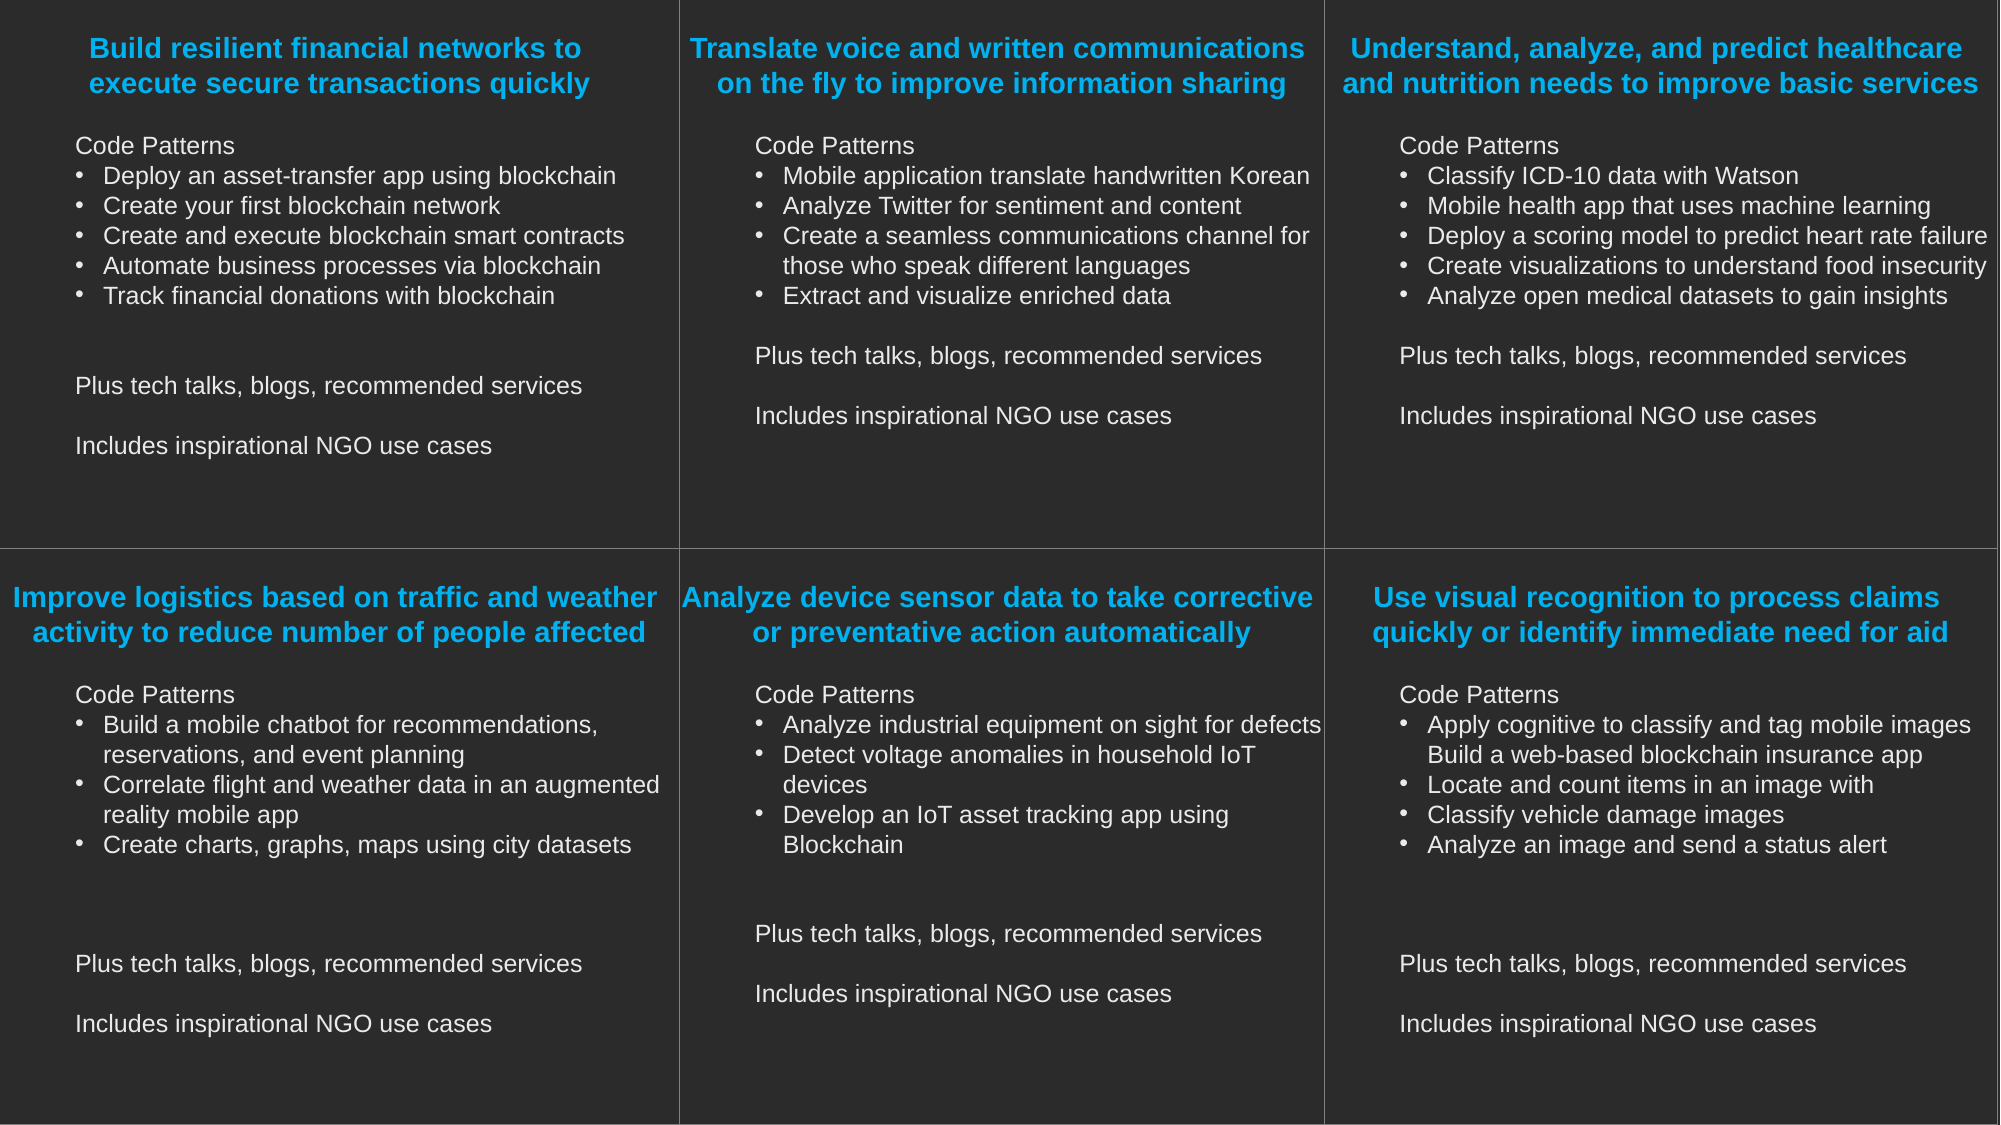

Translate voice and written communications
on the fly to improve information sharing

Code Patterns
Mobile application translate handwritten Korean
Analyze Twitter for sentiment and content
Create a seamless communications channel for those who speak different languages
Extract and visualize enriched data

Plus tech talks, blogs, recommended services

Includes inspirational NGO use cases

Understand, analyze, and predict healthcare
and nutrition needs to improve basic services

Code Patterns
Classify ICD-10 data with Watson
Mobile health app that uses machine learning
Deploy a scoring model to predict heart rate failure
Create visualizations to understand food insecurity
Analyze open medical datasets to gain insights

Plus tech talks, blogs, recommended services

Includes inspirational NGO use cases

Build resilient financial networks to
execute secure transactions quickly

Code Patterns
Deploy an asset-transfer app using blockchain
Create your first blockchain network
Create and execute blockchain smart contracts
Automate business processes via blockchain
Track financial donations with blockchain

Plus tech talks, blogs, recommended services

Includes inspirational NGO use cases

Improve logistics based on traffic and weather
activity to reduce number of people affected

Code Patterns
Build a mobile chatbot for recommendations, reservations, and event planning
Correlate flight and weather data in an augmented reality mobile app
Create charts, graphs, maps using city datasets

Plus tech talks, blogs, recommended services

Includes inspirational NGO use cases

Analyze device sensor data to take corrective
or preventative action automatically

Code Patterns
Analyze industrial equipment on sight for defects
Detect voltage anomalies in household IoT devices
Develop an IoT asset tracking app using Blockchain

Plus tech talks, blogs, recommended services

Includes inspirational NGO use cases

Use visual recognition to process claims
quickly or identify immediate need for aid

Code Patterns
Apply cognitive to classify and tag mobile images Build a web-based blockchain insurance app
Locate and count items in an image with
Classify vehicle damage images
Analyze an image and send a status alert

Plus tech talks, blogs, recommended services

Includes inspirational NGO use cases